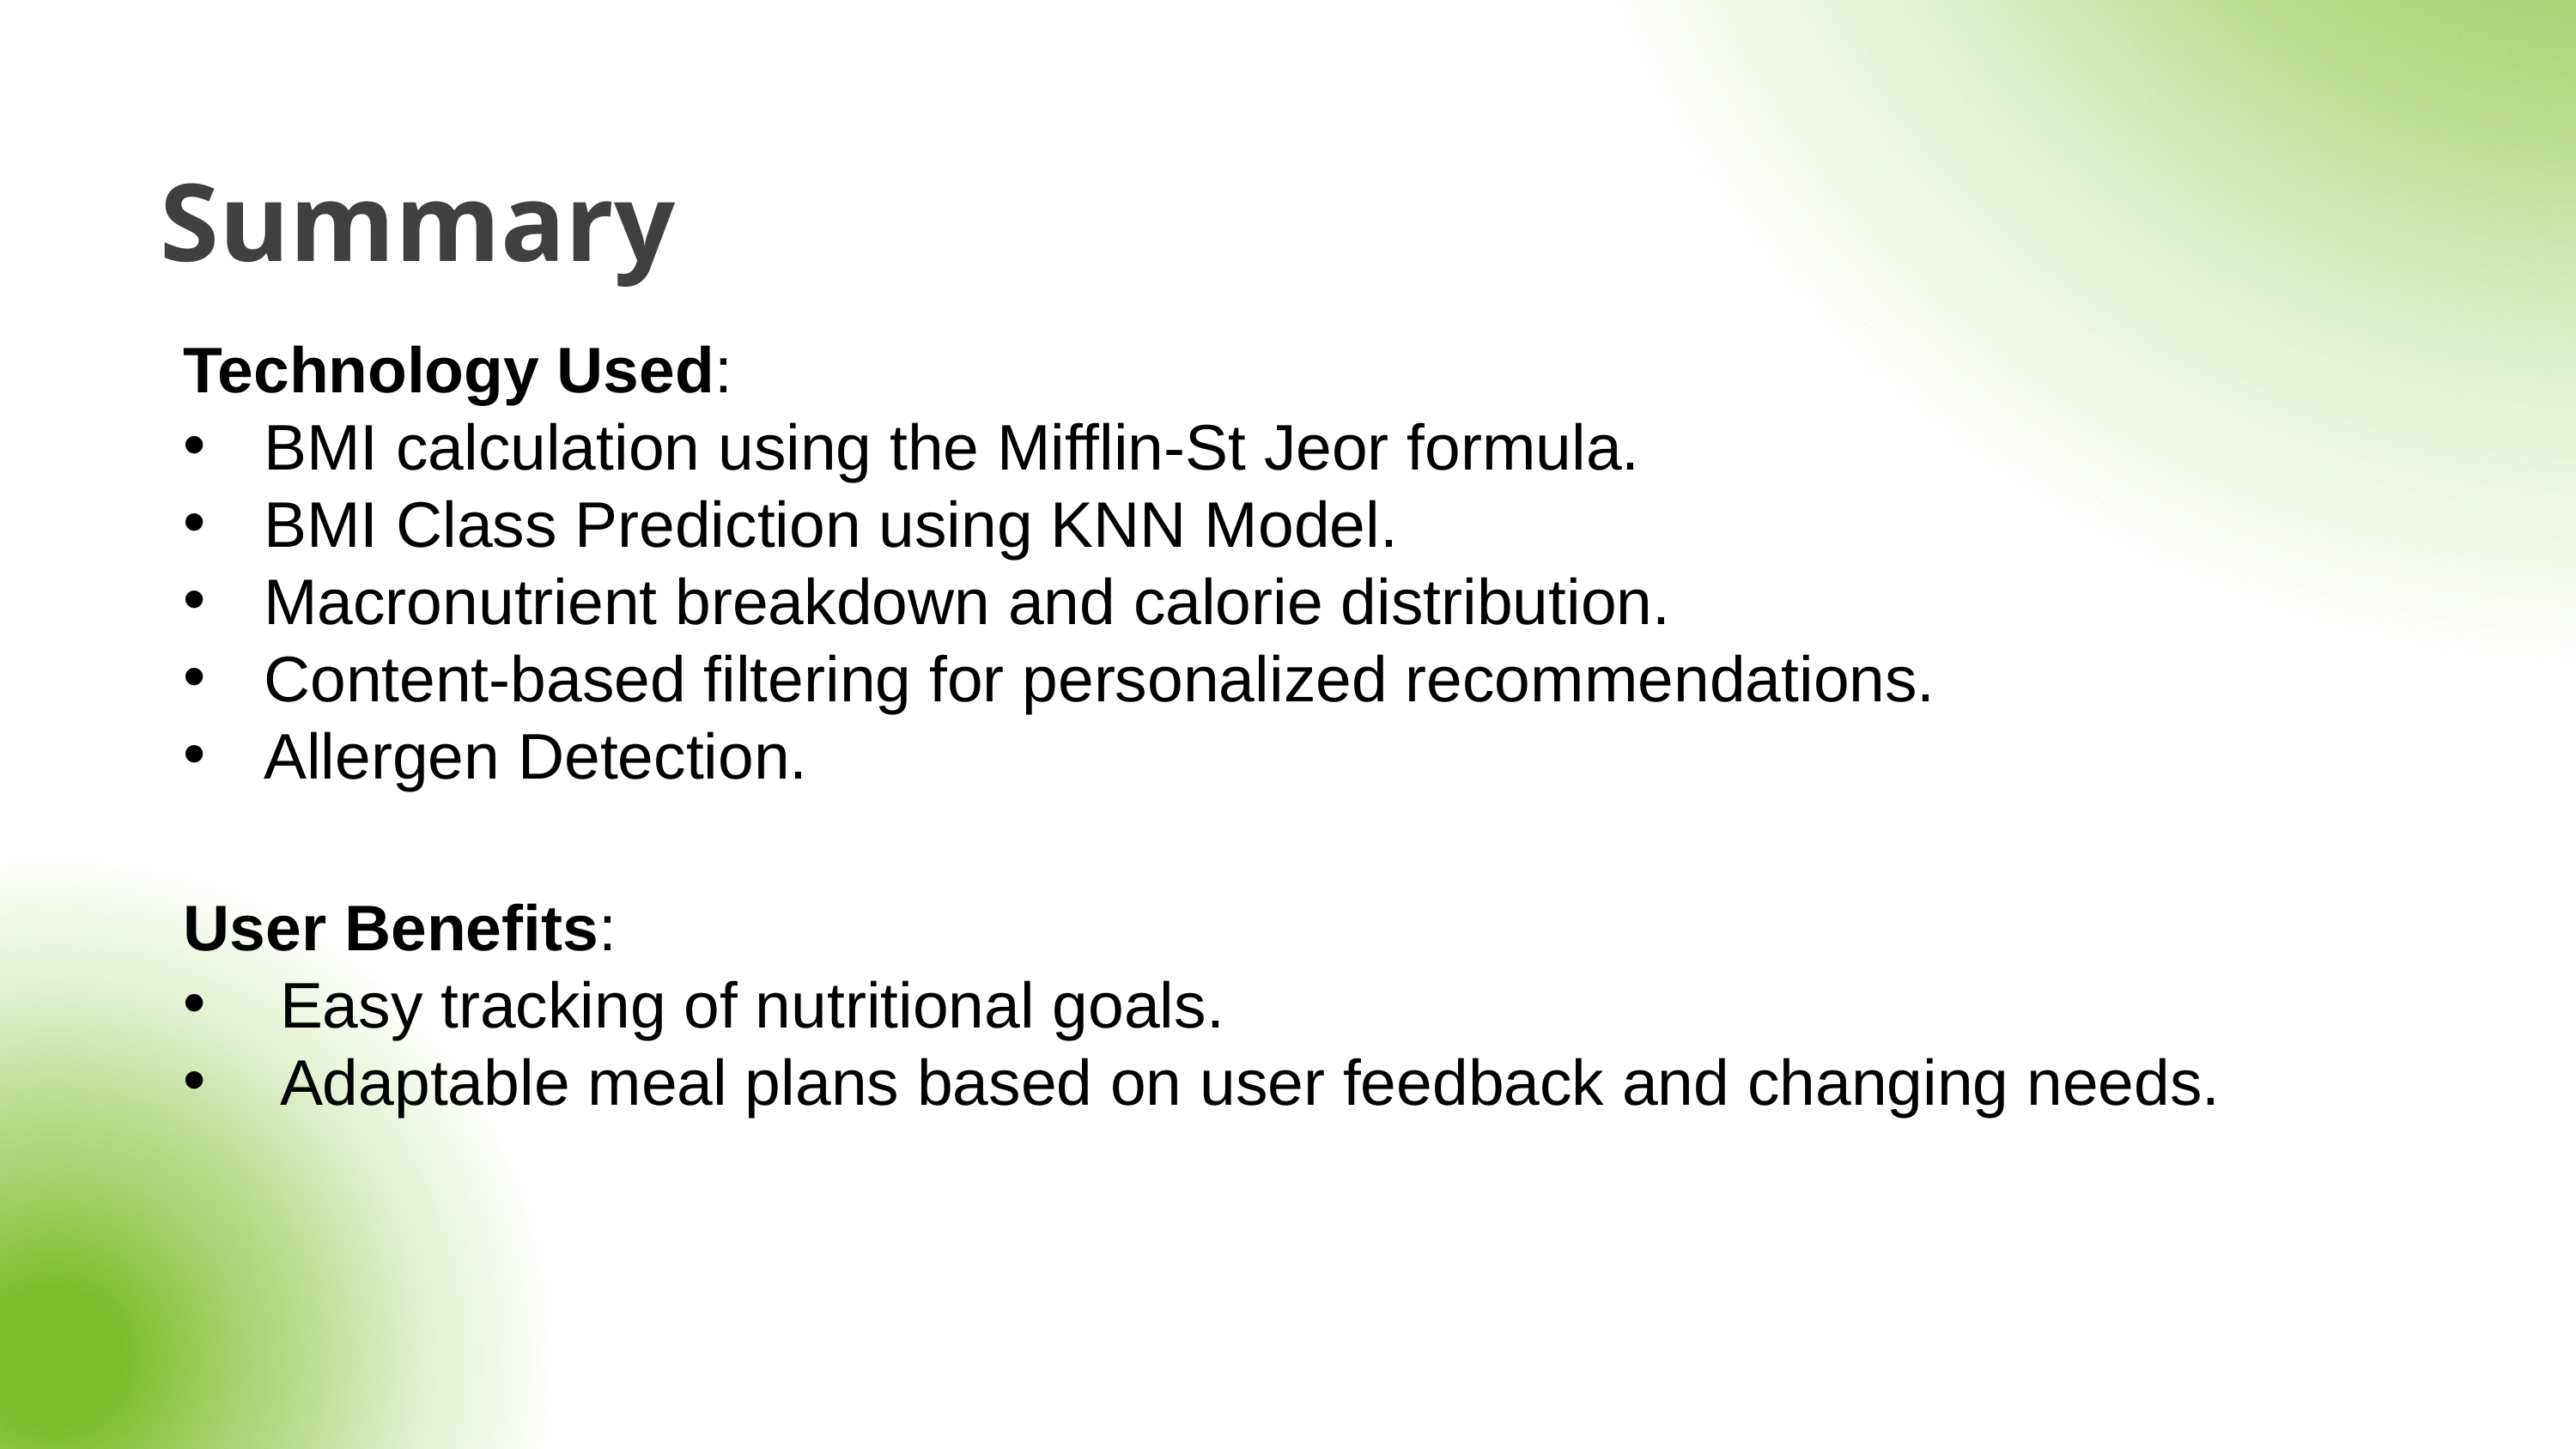

Summary
Technology Used:
BMI calculation using the Mifflin-St Jeor formula.
BMI Class Prediction using KNN Model.
Macronutrient breakdown and calorie distribution.
Content-based filtering for personalized recommendations.
Allergen Detection.

User Benefits:
Easy tracking of nutritional goals.
Adaptable meal plans based on user feedback and changing needs.